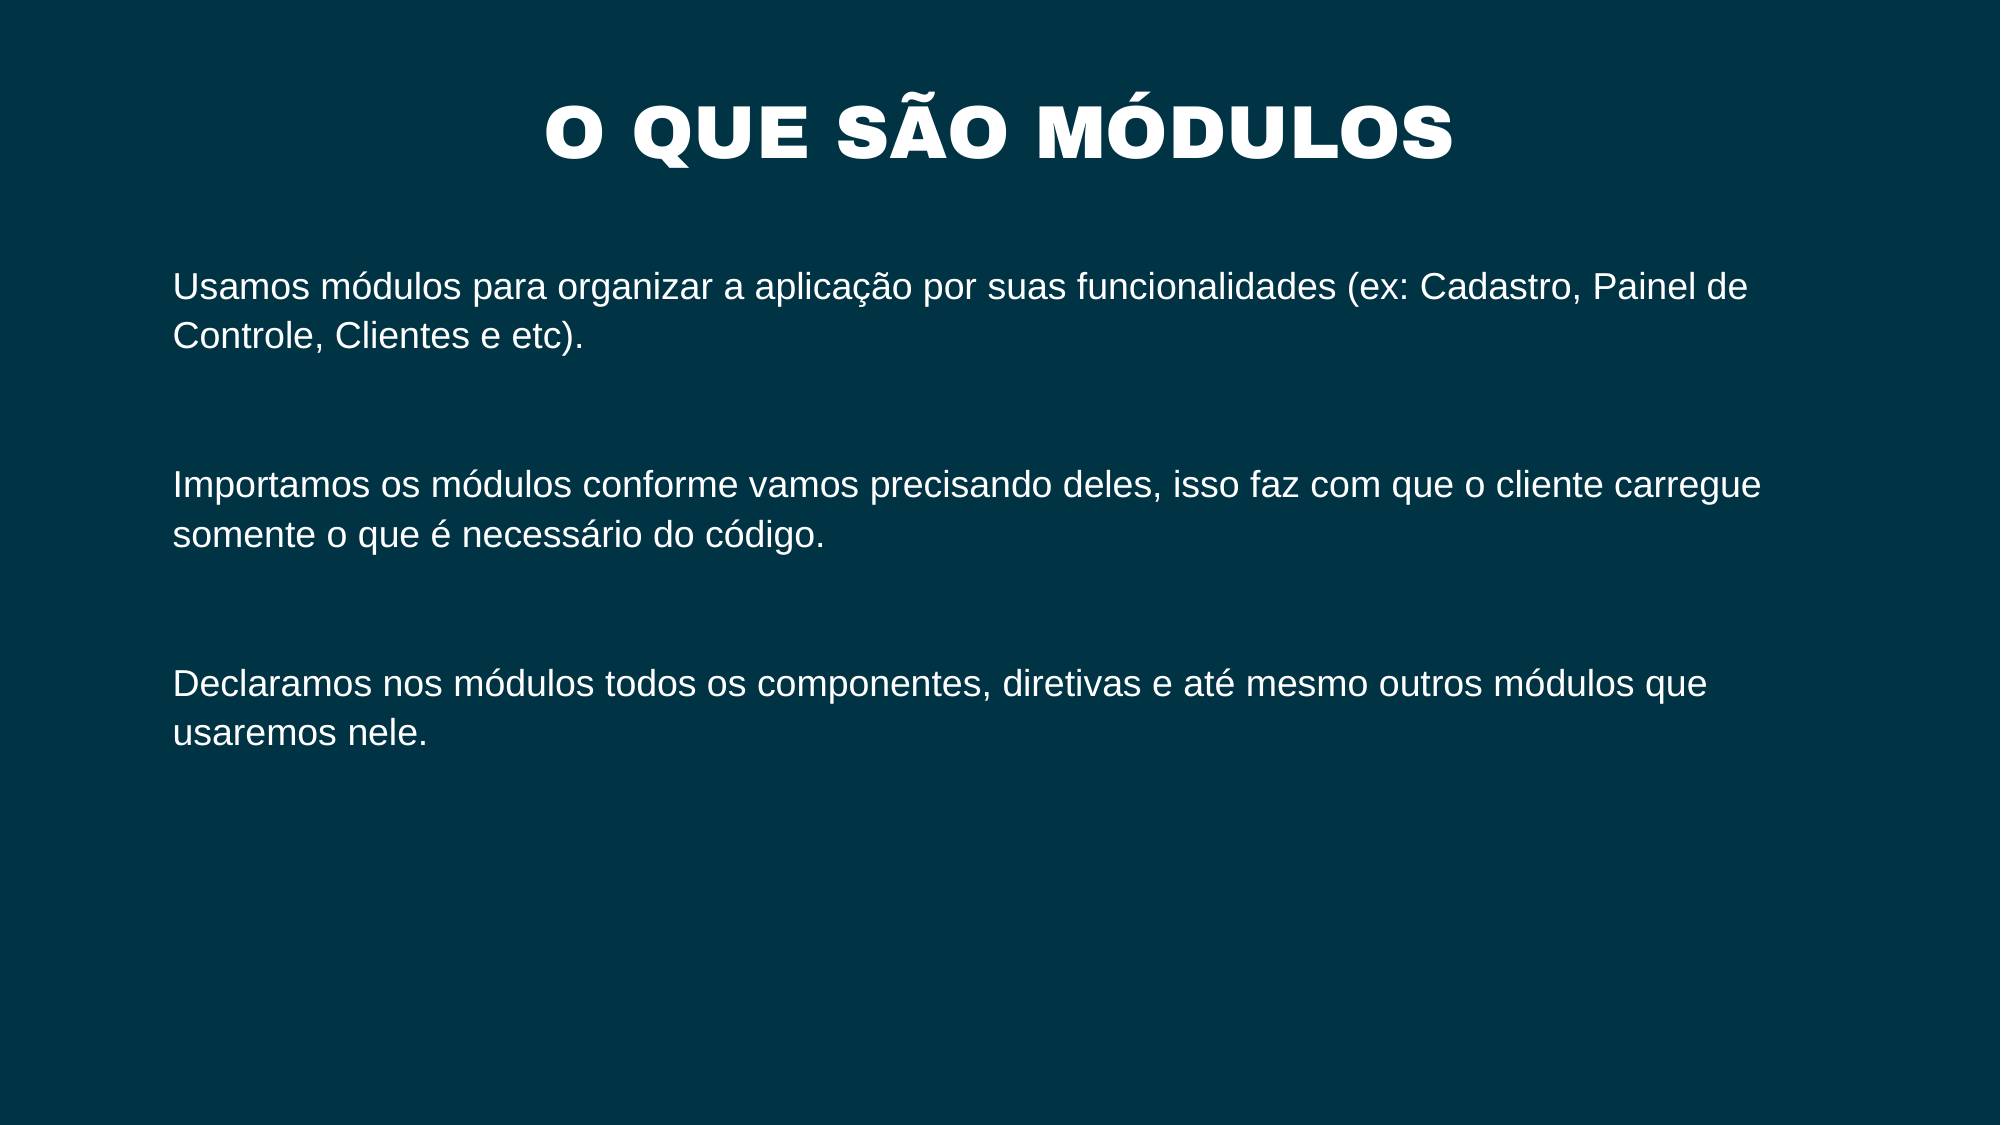

# O que são módulos
Usamos módulos para organizar a aplicação por suas funcionalidades (ex: Cadastro, Painel de Controle, Clientes e etc).

Importamos os módulos conforme vamos precisando deles, isso faz com que o cliente carregue somente o que é necessário do código.

Declaramos nos módulos todos os componentes, diretivas e até mesmo outros módulos que usaremos nele.